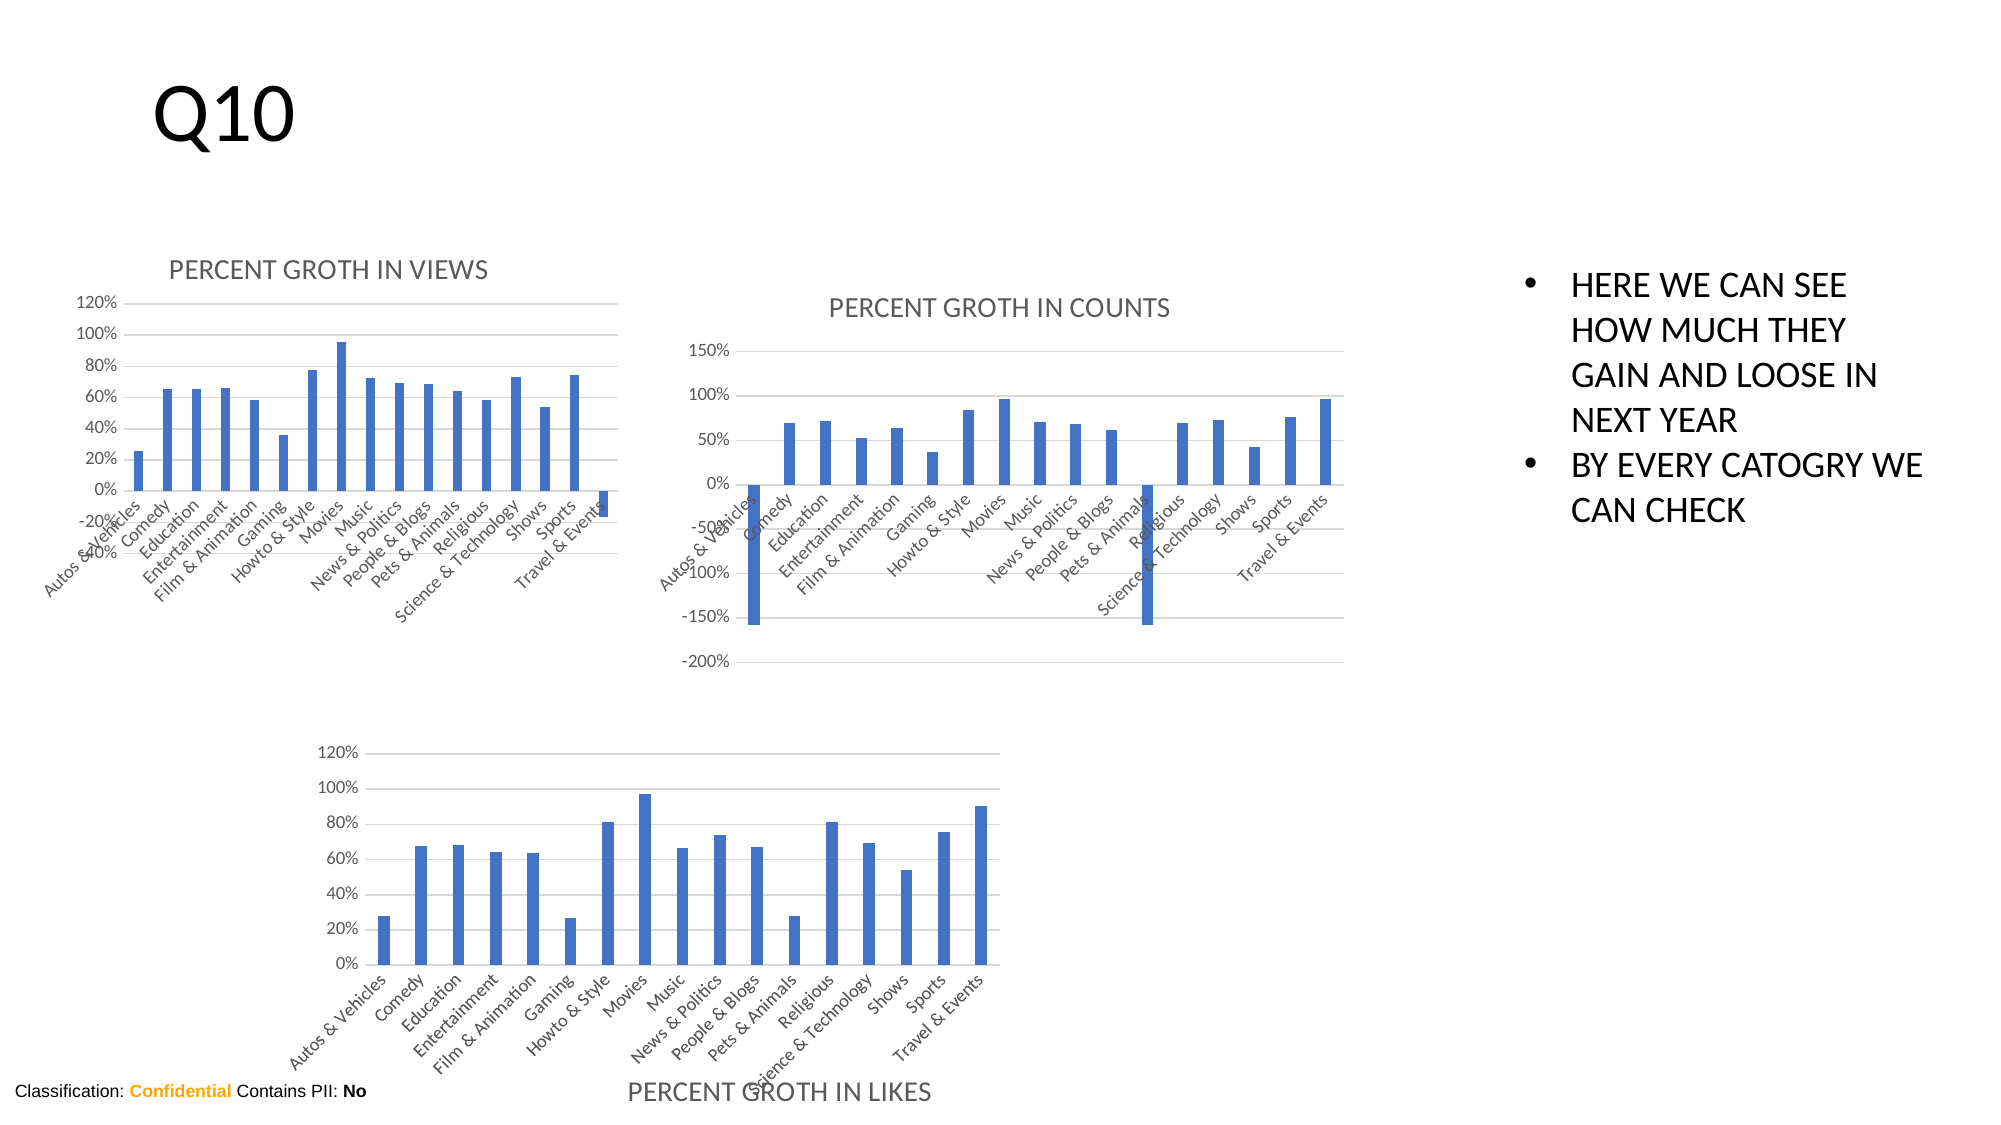

# Q10

### Chart:

| Category | PERCENT GROTH IN VIEWS |
|---|---|
| Autos & Vehicles | 0.254202593130191 |
| Comedy | 0.6556184467957862 |
| Education | 0.653864953234888 |
| Entertainment | 0.6604235749251534 |
| Film & Animation | 0.5867296183495357 |
| Gaming | 0.35775636499871555 |
| Howto & Style | 0.7751241817041676 |
| Movies | 0.9559751062862101 |
| Music | 0.7278441337213198 |
| News & Politics | 0.6940900465963439 |
| People & Blogs | 0.6890916795500508 |
| Pets & Animals | 0.6410159065676441 |
| Religious | 0.582828206321211 |
| Science & Technology | 0.7338207009290496 |
| Shows | 0.541435204190705 |
| Sports | 0.7464337877813354 |
| Travel & Events | -0.16576289834571103 |
HERE WE CAN SEE HOW MUCH THEY GAIN AND LOOSE IN NEXT YEAR
BY EVERY CATOGRY WE CAN CHECK

### Chart:

| Category | PERCENT GROTH IN COUNTS |
|---|---|
| Autos & Vehicles | -1.5821590002658867 |
| Comedy | 0.6965075297987022 |
| Education | 0.7160725699949033 |
| Entertainment | 0.5228913452382952 |
| Film & Animation | 0.6398098606364893 |
| Gaming | 0.3728622062669133 |
| Howto & Style | 0.8429338053495168 |
| Movies | 0.9714858543105369 |
| Music | 0.70918610310261 |
| News & Politics | 0.6880508471418973 |
| People & Blogs | 0.6213422532014048 |
| Pets & Animals | -1.5821590002658867 |
| Religious | 0.7023126734505087 |
| Science & Technology | 0.725963067047398 |
| Shows | 0.42750263693673807 |
| Sports | 0.7613971804363235 |
| Travel & Events | 0.9733700642791552 |

### Chart:

| Category | PERCENT GROTH IN LIKES |
|---|---|
| Autos & Vehicles | 0.2788185945788559 |
| Comedy | 0.6791376209158407 |
| Education | 0.6830640692430691 |
| Entertainment | 0.6422636325776614 |
| Film & Animation | 0.6345214727491816 |
| Gaming | 0.26593157239768694 |
| Howto & Style | 0.8158034014865204 |
| Movies | 0.9712427206931571 |
| Music | 0.668569681085937 |
| News & Politics | 0.7367903402719265 |
| People & Blogs | 0.6711937477164072 |
| Pets & Animals | 0.2788185945788559 |
| Religious | 0.8127418154761905 |
| Science & Technology | 0.6935108707527586 |
| Shows | 0.542691410565945 |
| Sports | 0.7575606852175519 |
| Travel & Events | 0.906928038870738 |